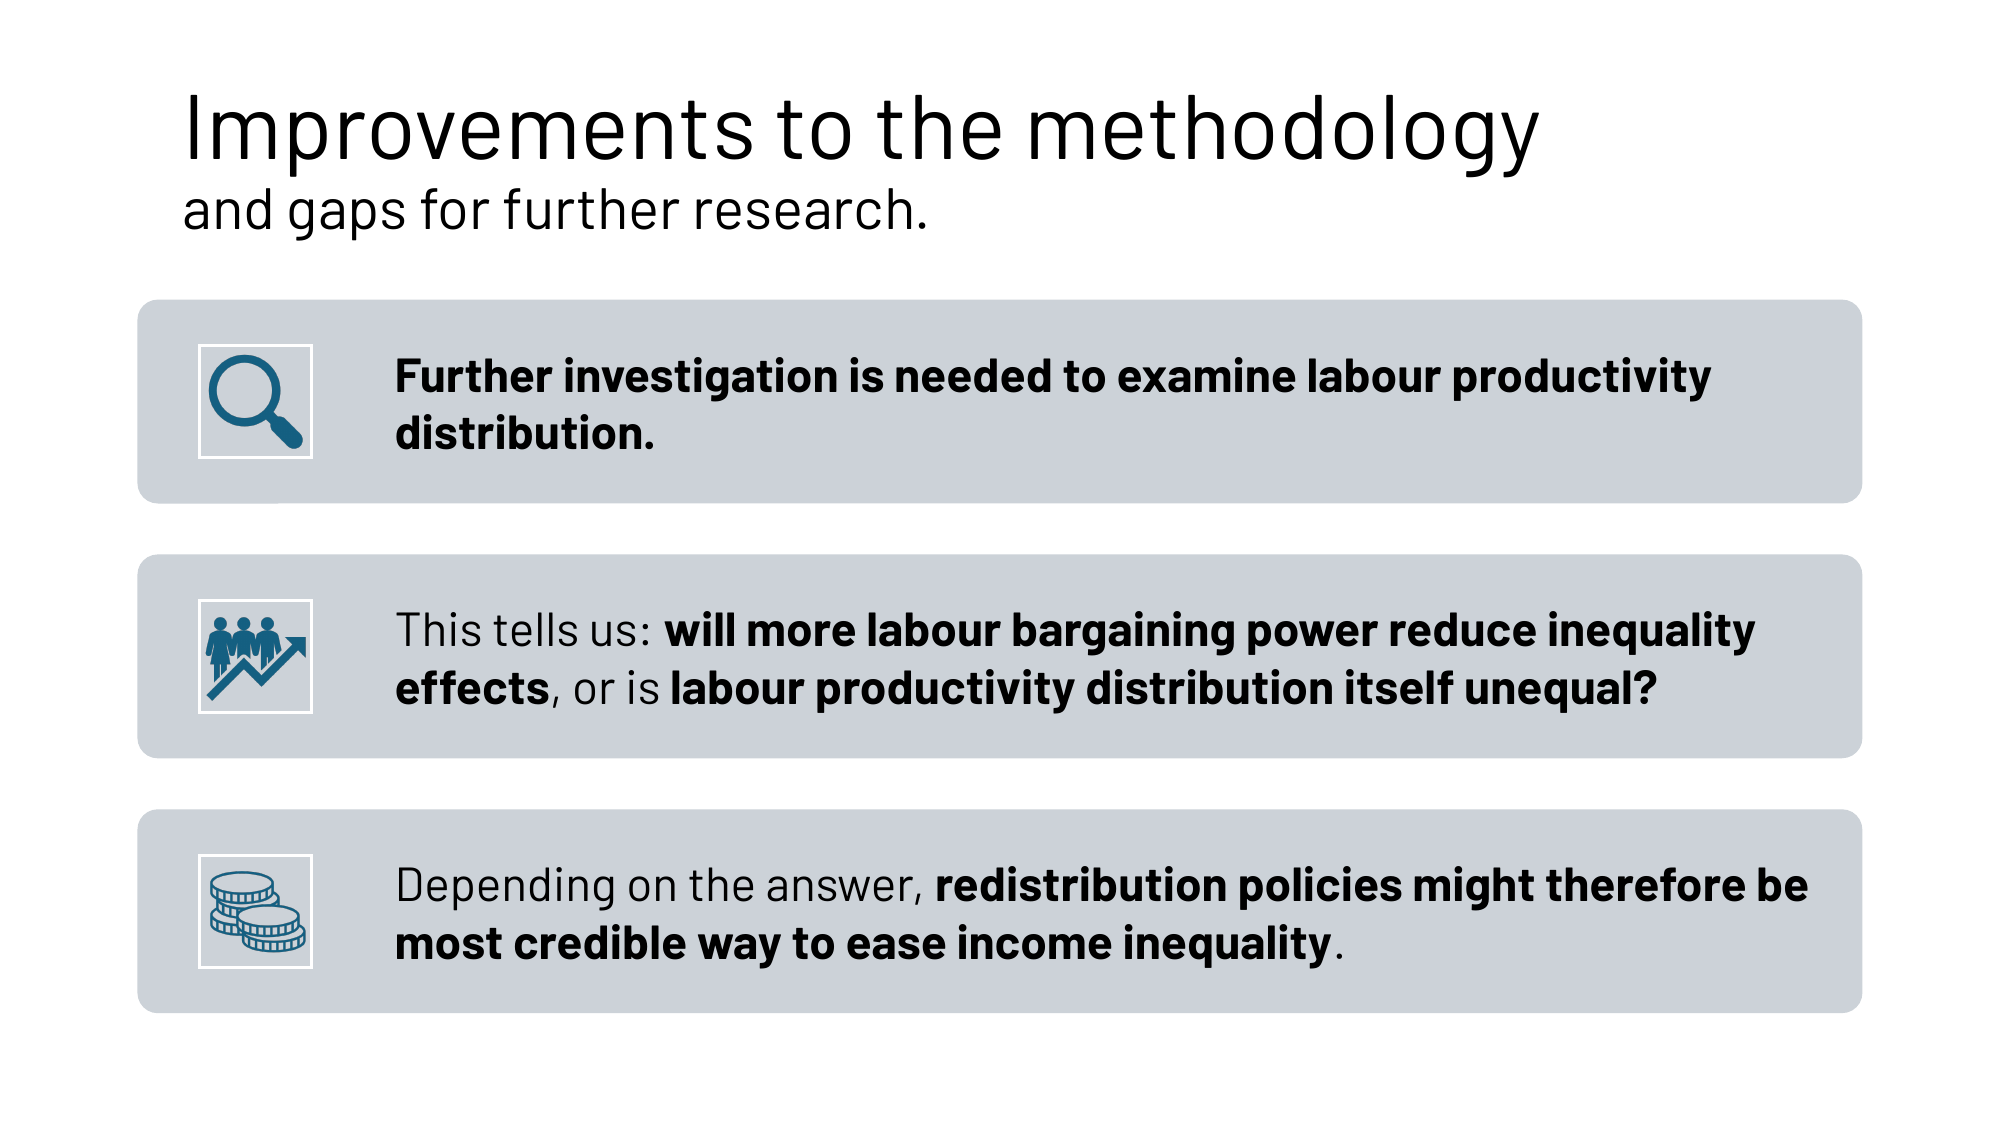

Improvements to the methodology
and gaps for further research.
Further investigation is needed to examine labour productivity distribution.
This tells us: will more labour bargaining power reduce inequality effects, or is labour productivity distribution itself unequal?
Depending on the answer, redistribution policies might therefore be most credible way to ease income inequality.